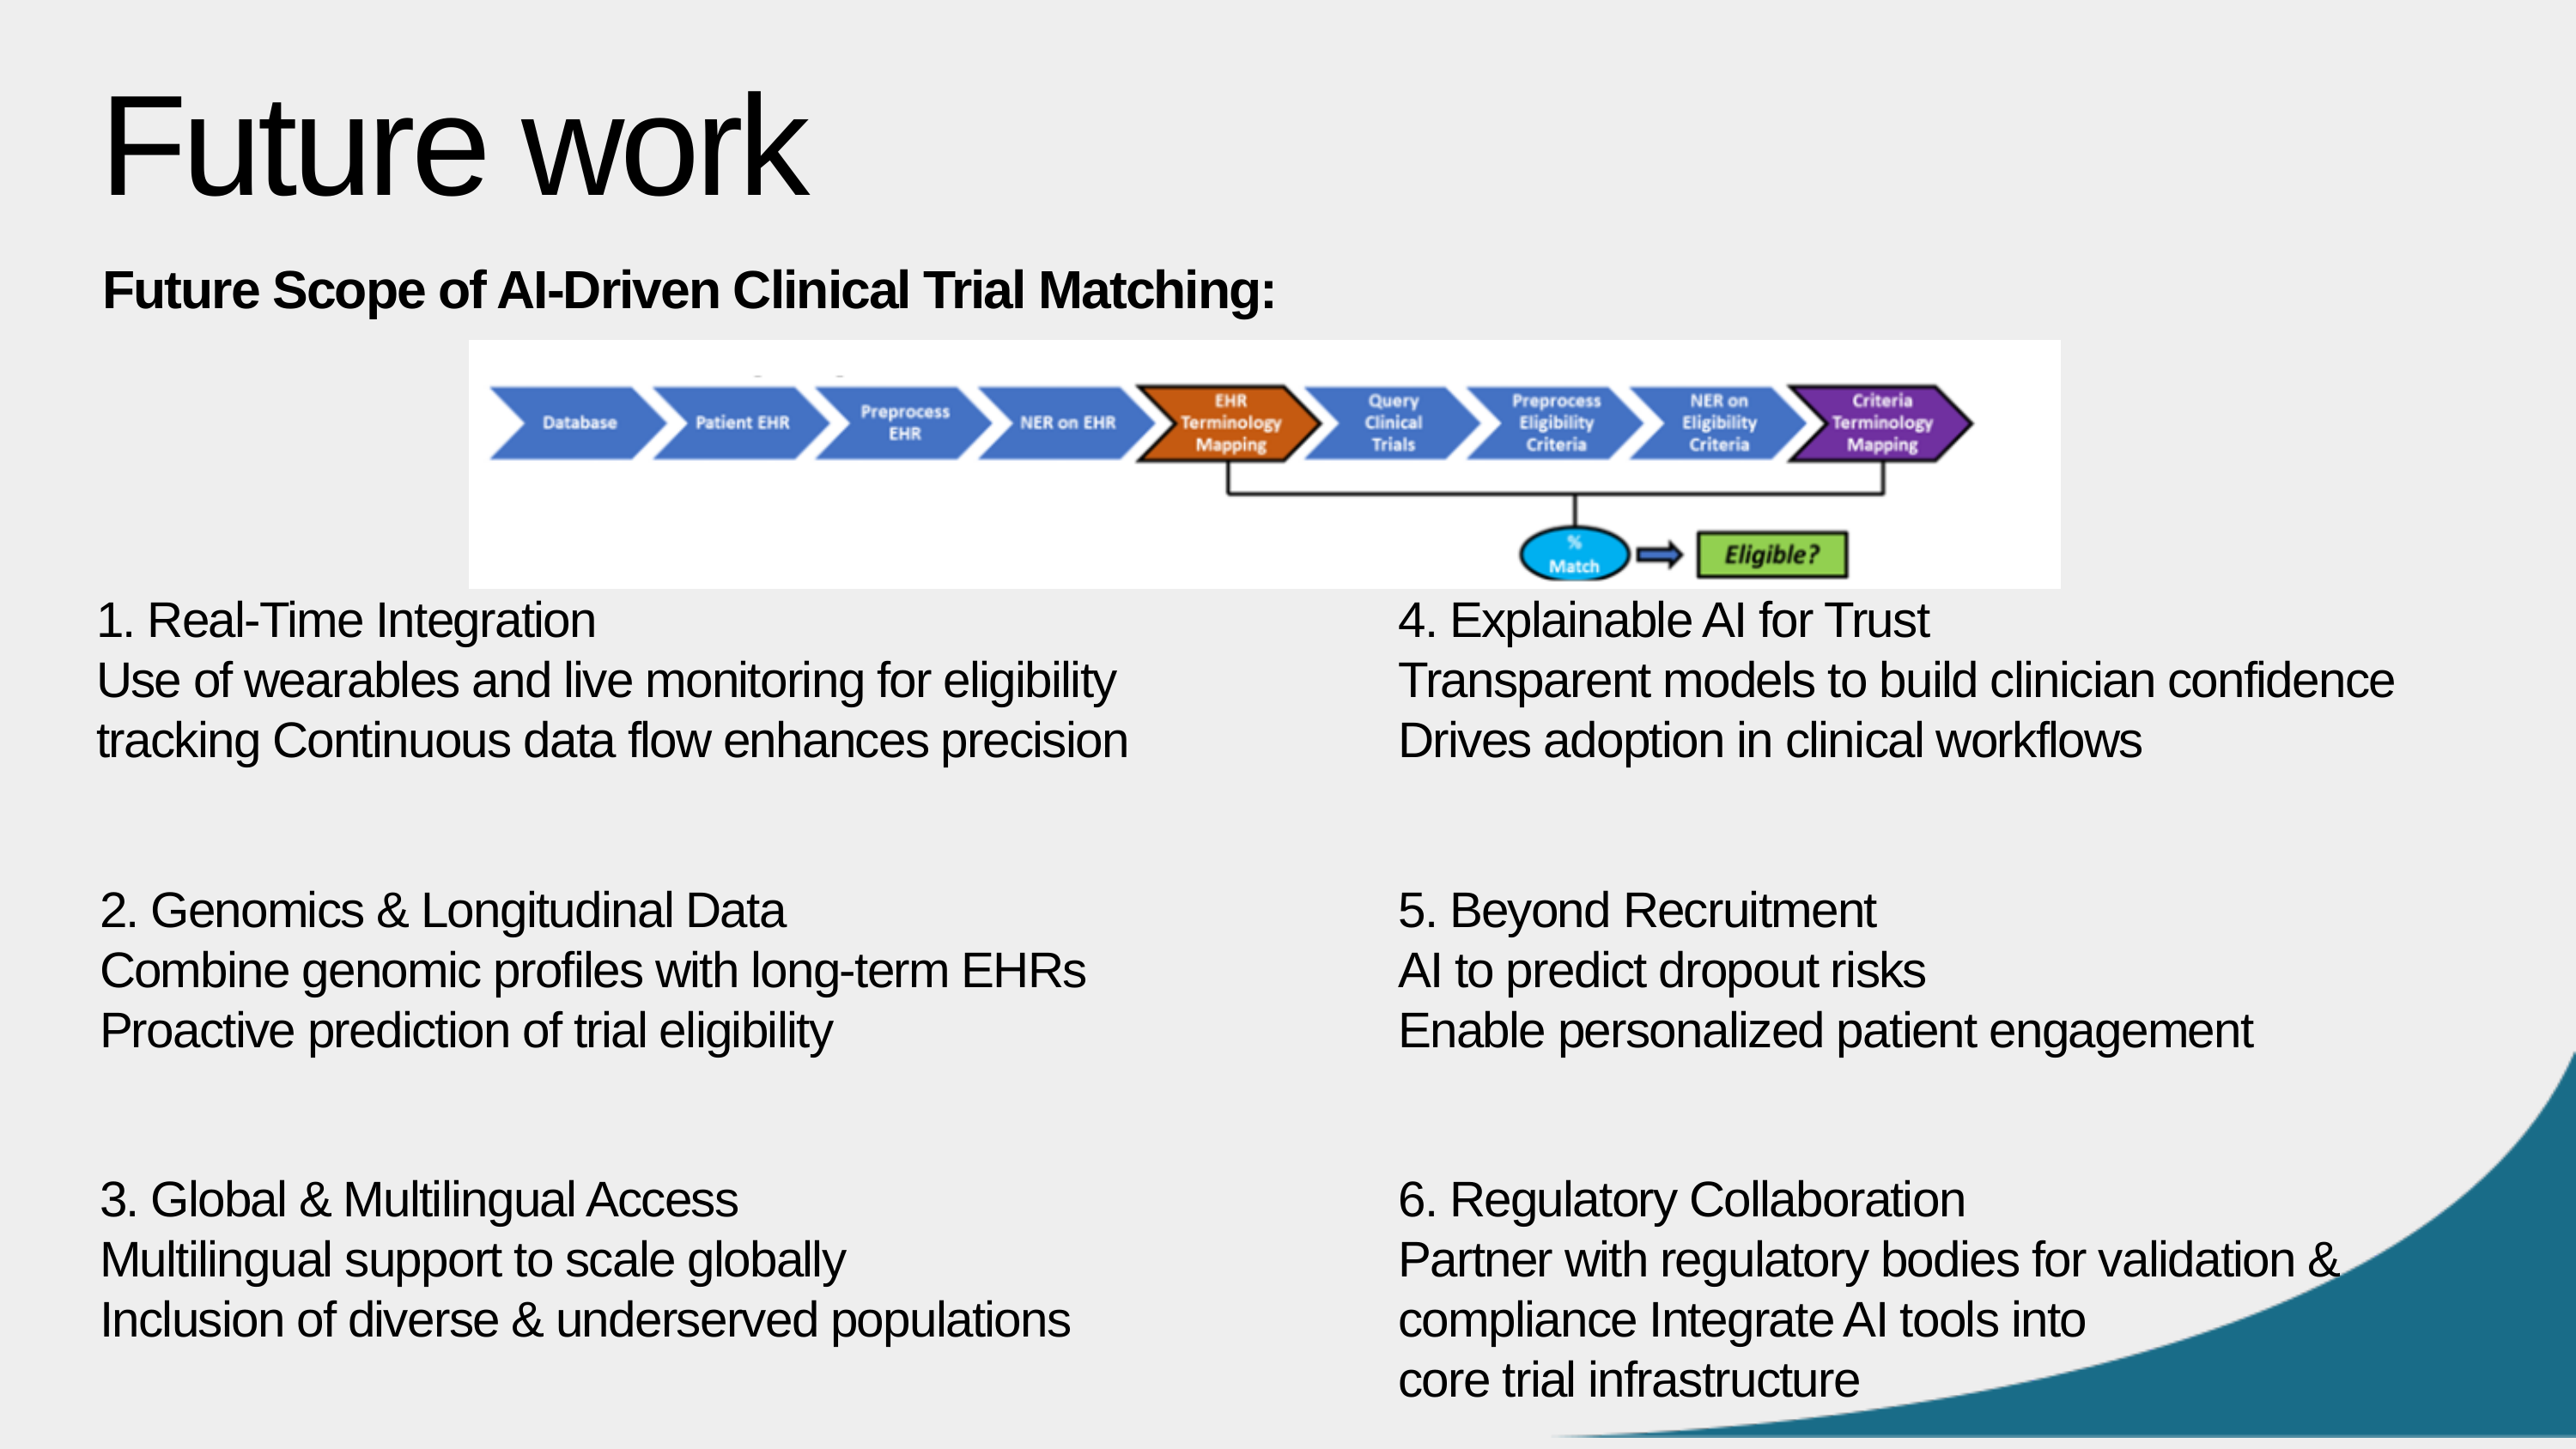

Future work
Future Scope of AI-Driven Clinical Trial Matching:

1. Real-Time Integration
Use of wearables and live monitoring for eligibility tracking Continuous data flow enhances precision
4. Explainable AI for Trust
Transparent models to build clinician confidence
Drives adoption in clinical workflows
2. Genomics & Longitudinal Data
Combine genomic profiles with long-term EHRs
Proactive prediction of trial eligibility
5. Beyond Recruitment
AI to predict dropout risks
Enable personalized patient engagement

3. Global & Multilingual Access
Multilingual support to scale globally
Inclusion of diverse & underserved populations
6. Regulatory Collaboration
Partner with regulatory bodies for validation & compliance Integrate AI tools into
core trial infrastructure